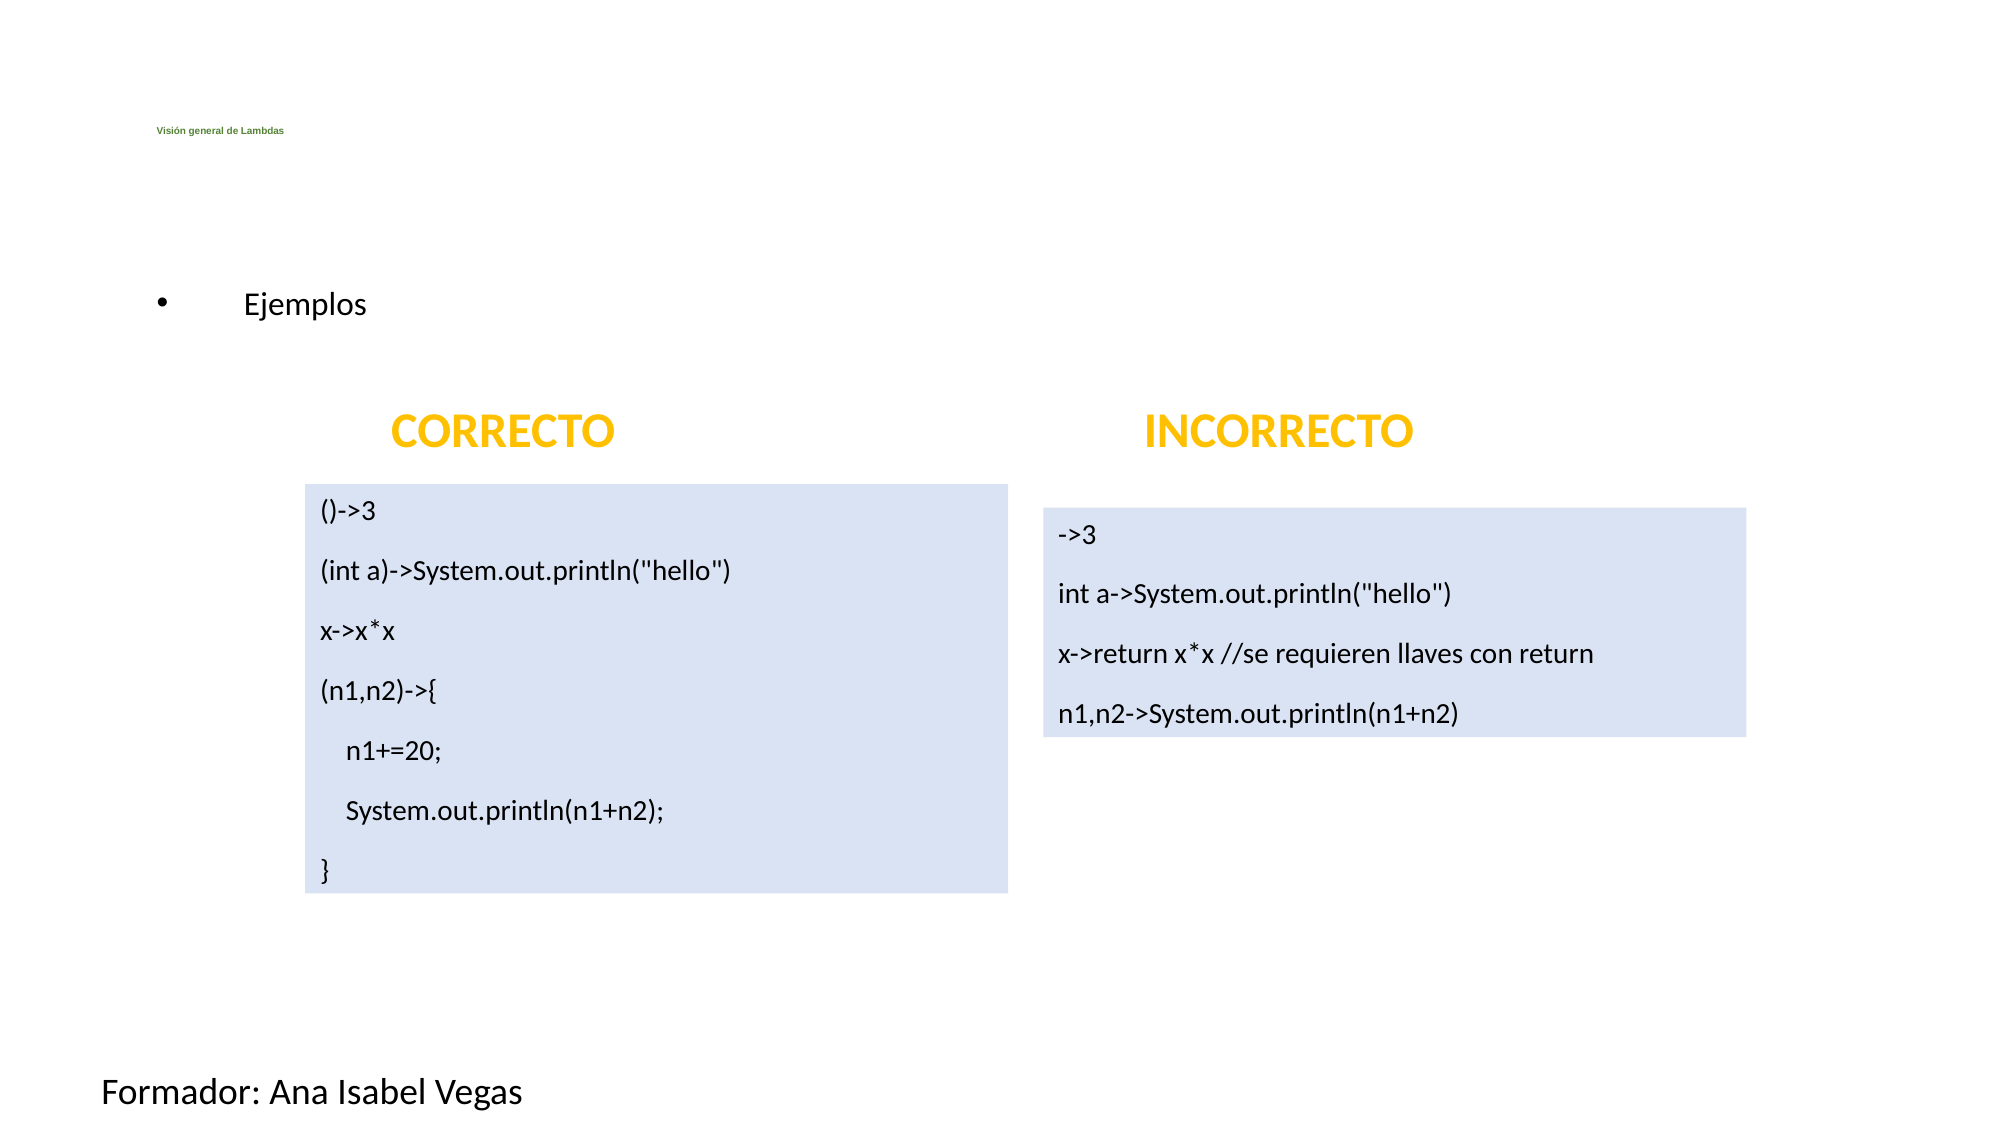

# Visión general de Lambdas

Ejemplos

Correcto
INCorrecto
()->3
(int a)->System.out.println("hello")
x->x*x
(n1,n2)->{
    n1+=20;
    System.out.println(n1+n2);
}
->3
int a->System.out.println("hello")
x->return x*x //se requieren llaves con return
n1,n2->System.out.println(n1+n2)
Formador: Ana Isabel Vegas
8